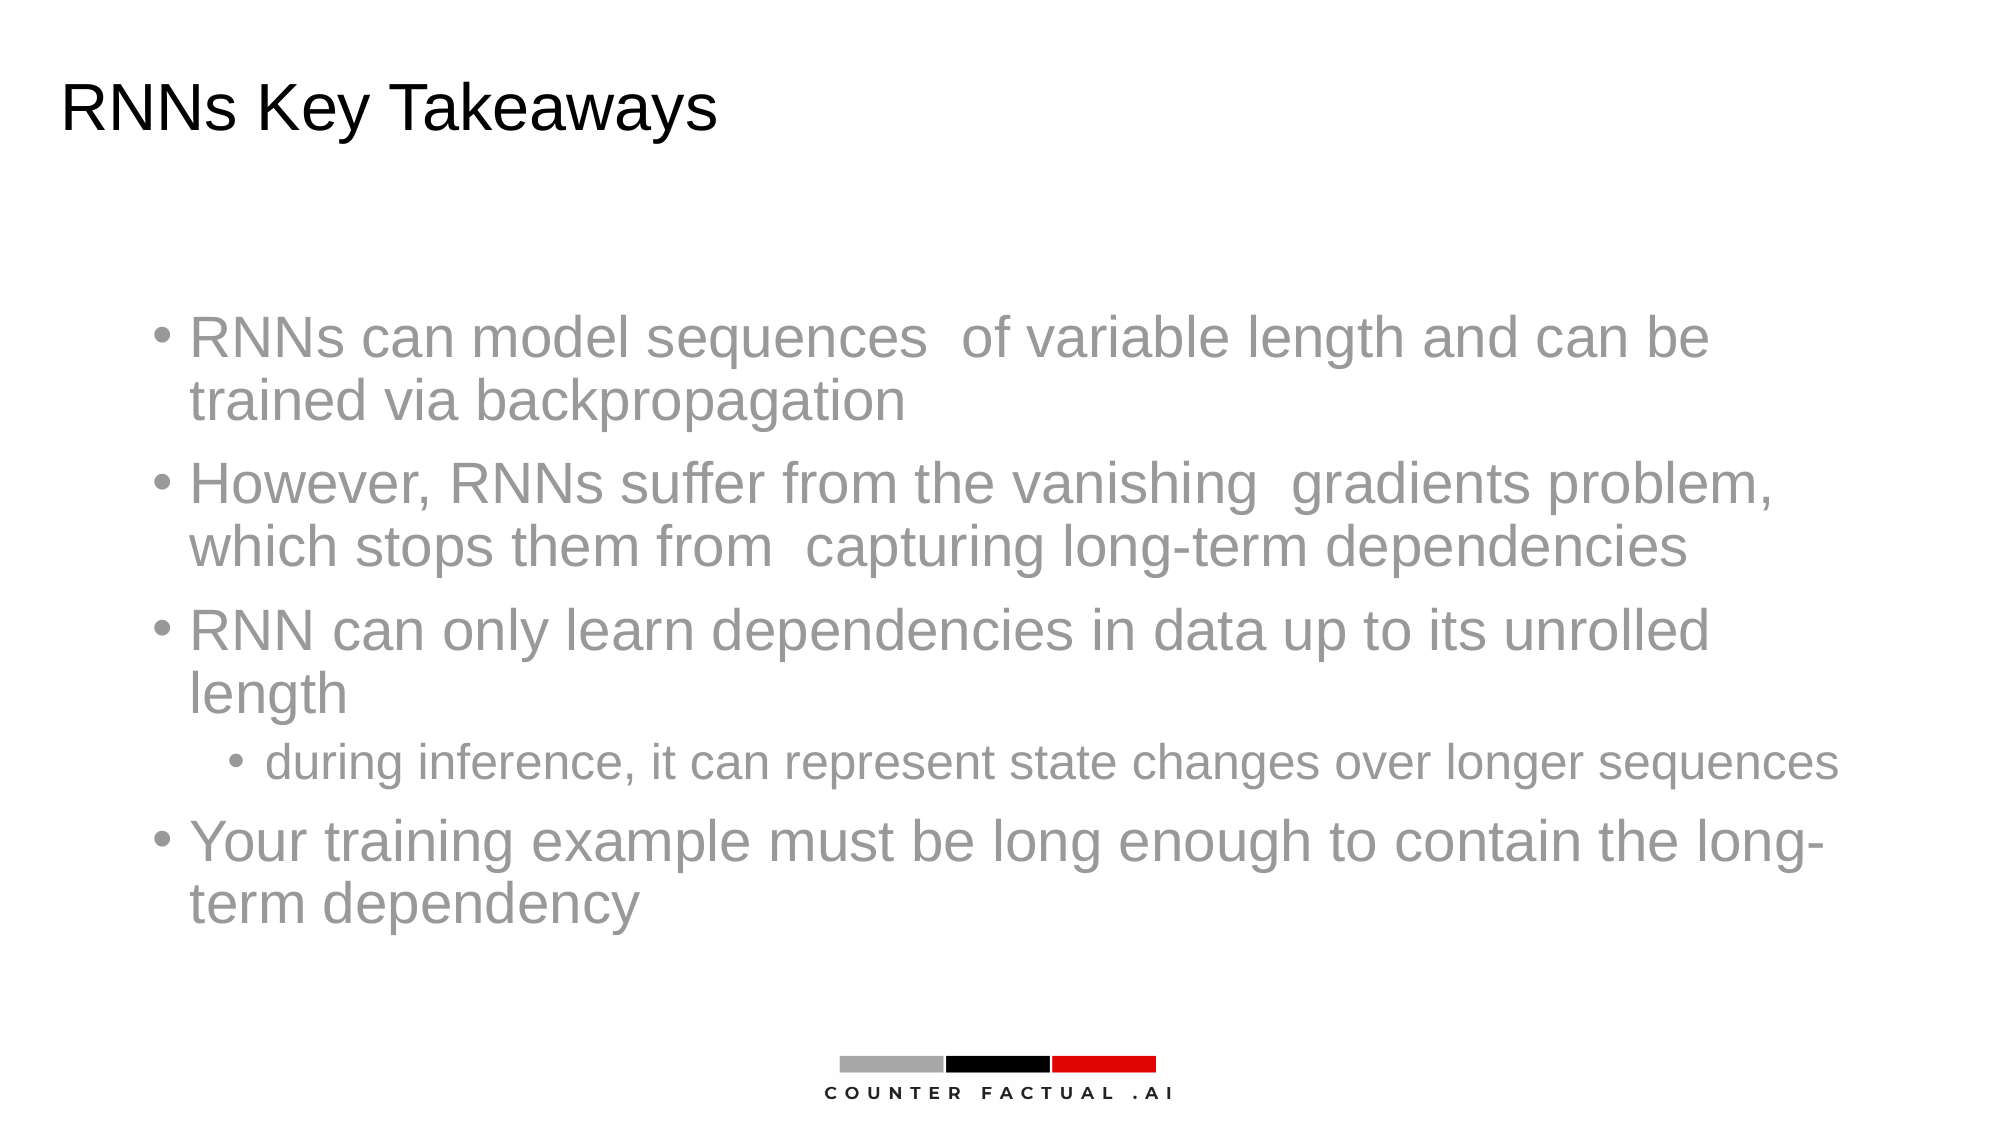

# RNNs Key Takeaways
RNNs can model sequences  of variable length and can be trained via backpropagation
However, RNNs suffer from the vanishing  gradients problem, which stops them from  capturing long-term dependencies
RNN can only learn dependencies in data up to its unrolled length
during inference, it can represent state changes over longer sequences
Your training example must be long enough to contain the long-term dependency